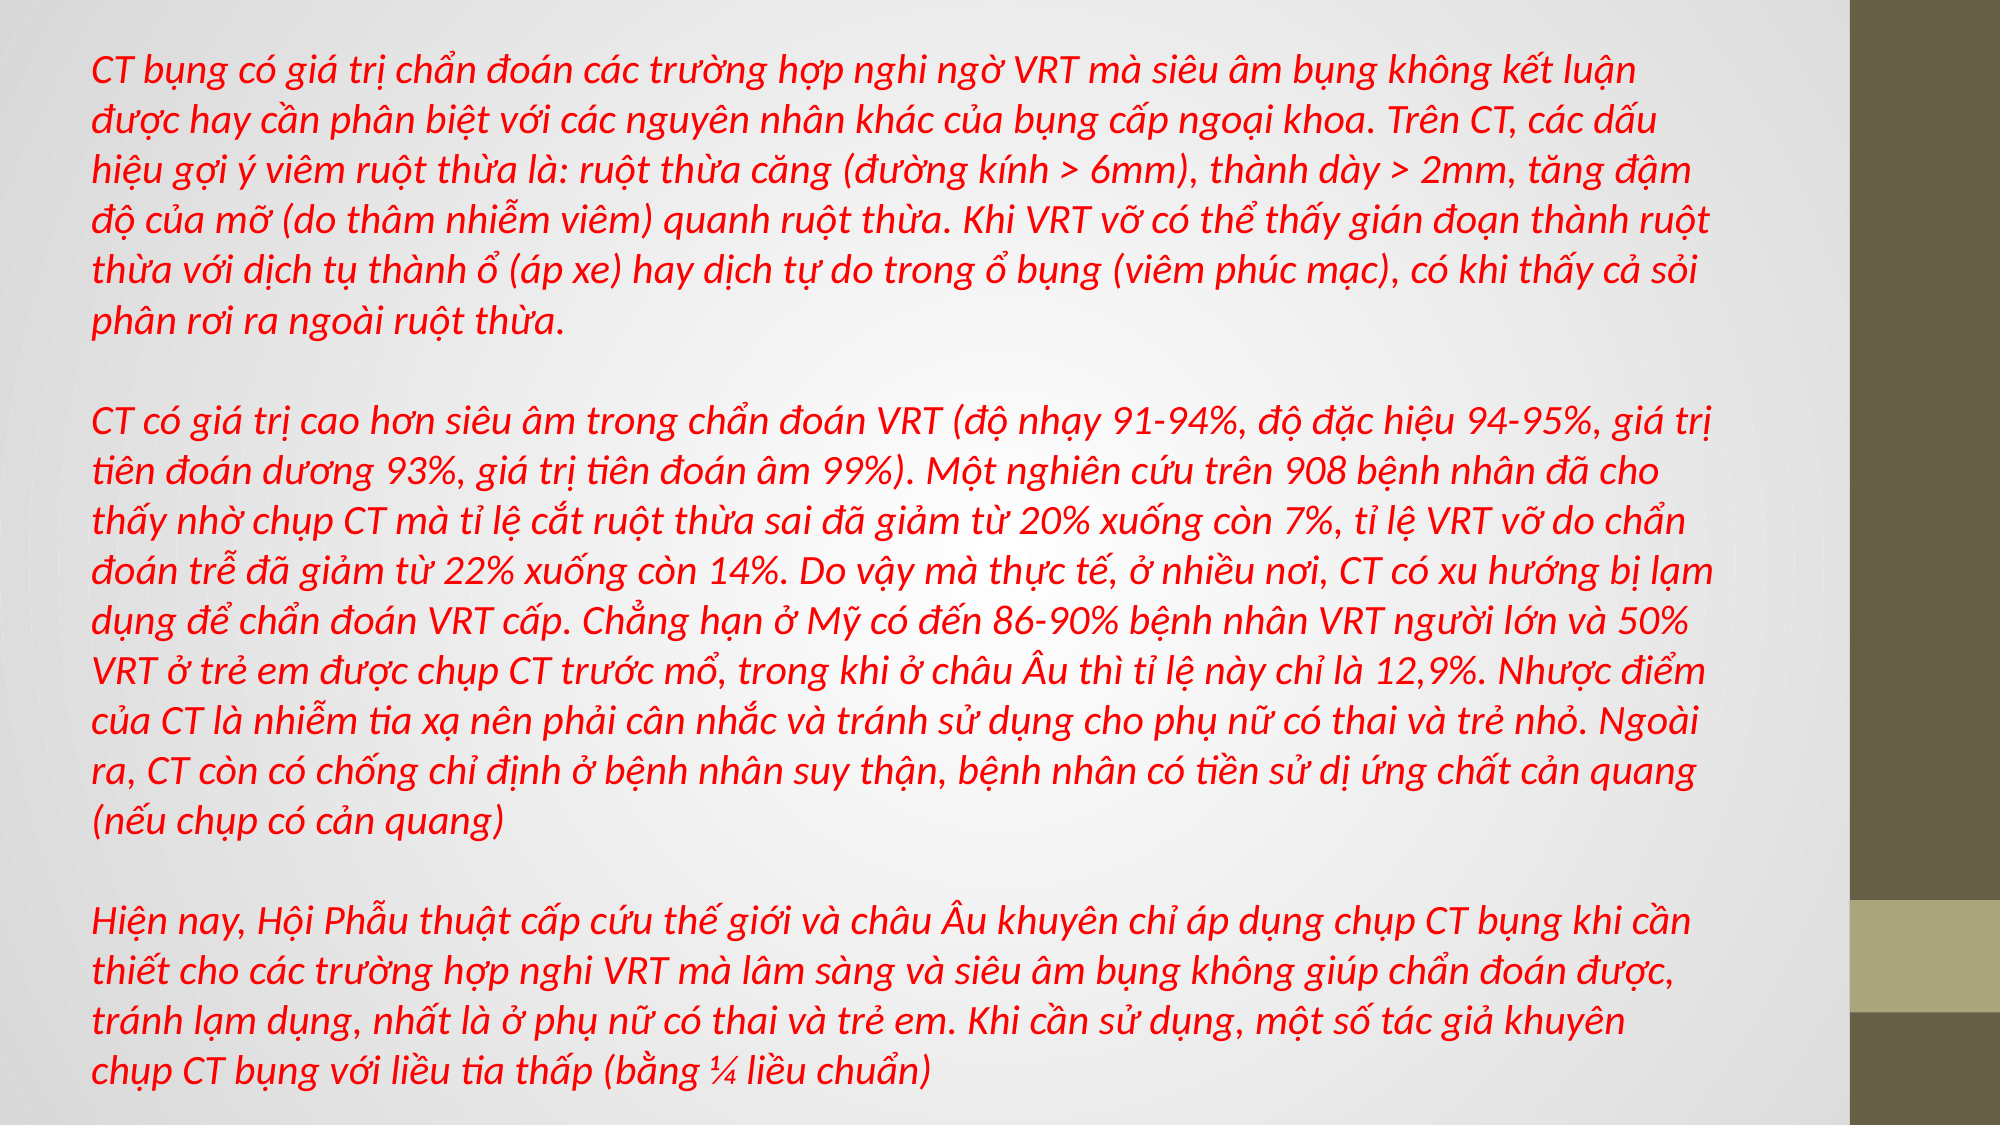

CT bụng có giá trị chẩn đoán các trường hợp nghi ngờ VRT mà siêu âm bụng không kết luận được hay cần phân biệt với các nguyên nhân khác của bụng cấp ngoại khoa. Trên CT, các dấu hiệu gợi ý viêm ruột thừa là: ruột thừa căng (đường kính > 6mm), thành dày > 2mm, tăng đậm độ của mỡ (do thâm nhiễm viêm) quanh ruột thừa. Khi VRT vỡ có thể thấy gián đoạn thành ruột thừa với dịch tụ thành ổ (áp xe) hay dịch tự do trong ổ bụng (viêm phúc mạc), có khi thấy cả sỏi phân rơi ra ngoài ruột thừa.

CT có giá trị cao hơn siêu âm trong chẩn đoán VRT (độ nhạy 91-94%, độ đặc hiệu 94-95%, giá trị tiên đoán dương 93%, giá trị tiên đoán âm 99%). Một nghiên cứu trên 908 bệnh nhân đã cho thấy nhờ chụp CT mà tỉ lệ cắt ruột thừa sai đã giảm từ 20% xuống còn 7%, tỉ lệ VRT vỡ do chẩn đoán trễ đã giảm từ 22% xuống còn 14%. Do vậy mà thực tế, ở nhiều nơi, CT có xu hướng bị lạm dụng để chẩn đoán VRT cấp. Chẳng hạn ở Mỹ có đến 86-90% bệnh nhân VRT người lớn và 50% VRT ở trẻ em được chụp CT trước mổ, trong khi ở châu Âu thì tỉ lệ này chỉ là 12,9%. Nhược điểm của CT là nhiễm tia xạ nên phải cân nhắc và tránh sử dụng cho phụ nữ có thai và trẻ nhỏ. Ngoài ra, CT còn có chống chỉ định ở bệnh nhân suy thận, bệnh nhân có tiền sử dị ứng chất cản quang (nếu chụp có cản quang)

Hiện nay, Hội Phẫu thuật cấp cứu thế giới và châu Âu khuyên chỉ áp dụng chụp CT bụng khi cần thiết cho các trường hợp nghi VRT mà lâm sàng và siêu âm bụng không giúp chẩn đoán được, tránh lạm dụng, nhất là ở phụ nữ có thai và trẻ em. Khi cần sử dụng, một số tác giả khuyên chụp CT bụng với liều tia thấp (bằng ¼ liều chuẩn)